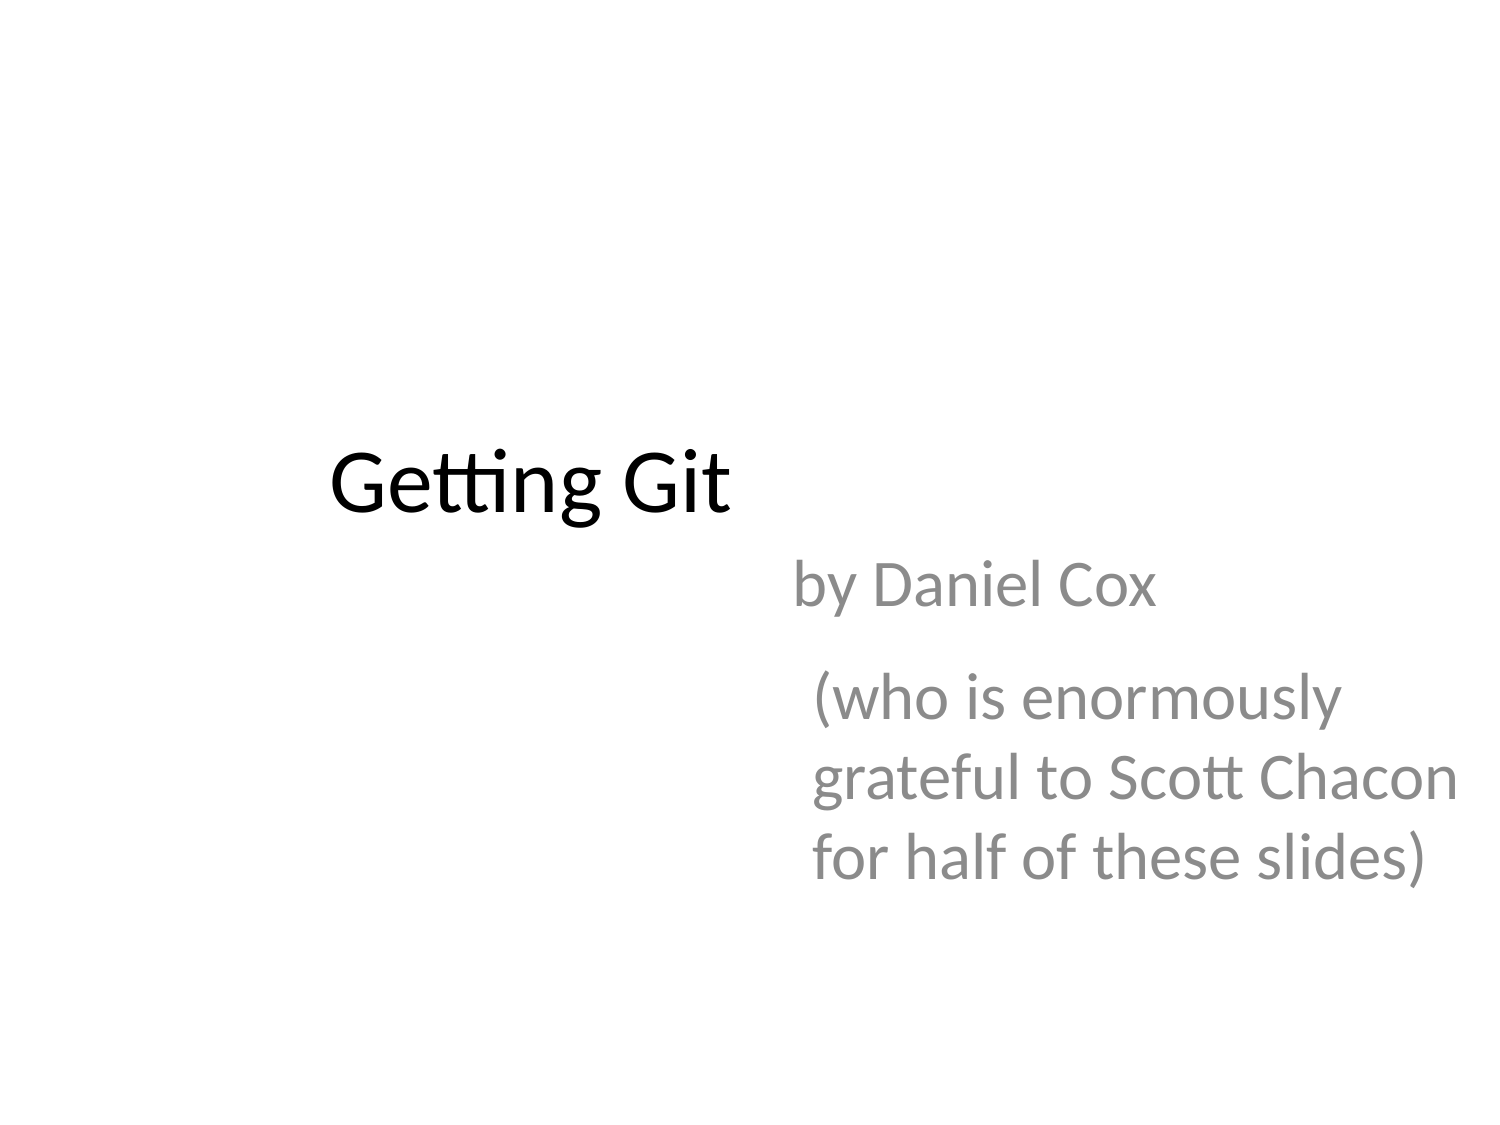

# Getting Git
by Daniel Cox
(who is enormously grateful to Scott Chacon for half of these slides)